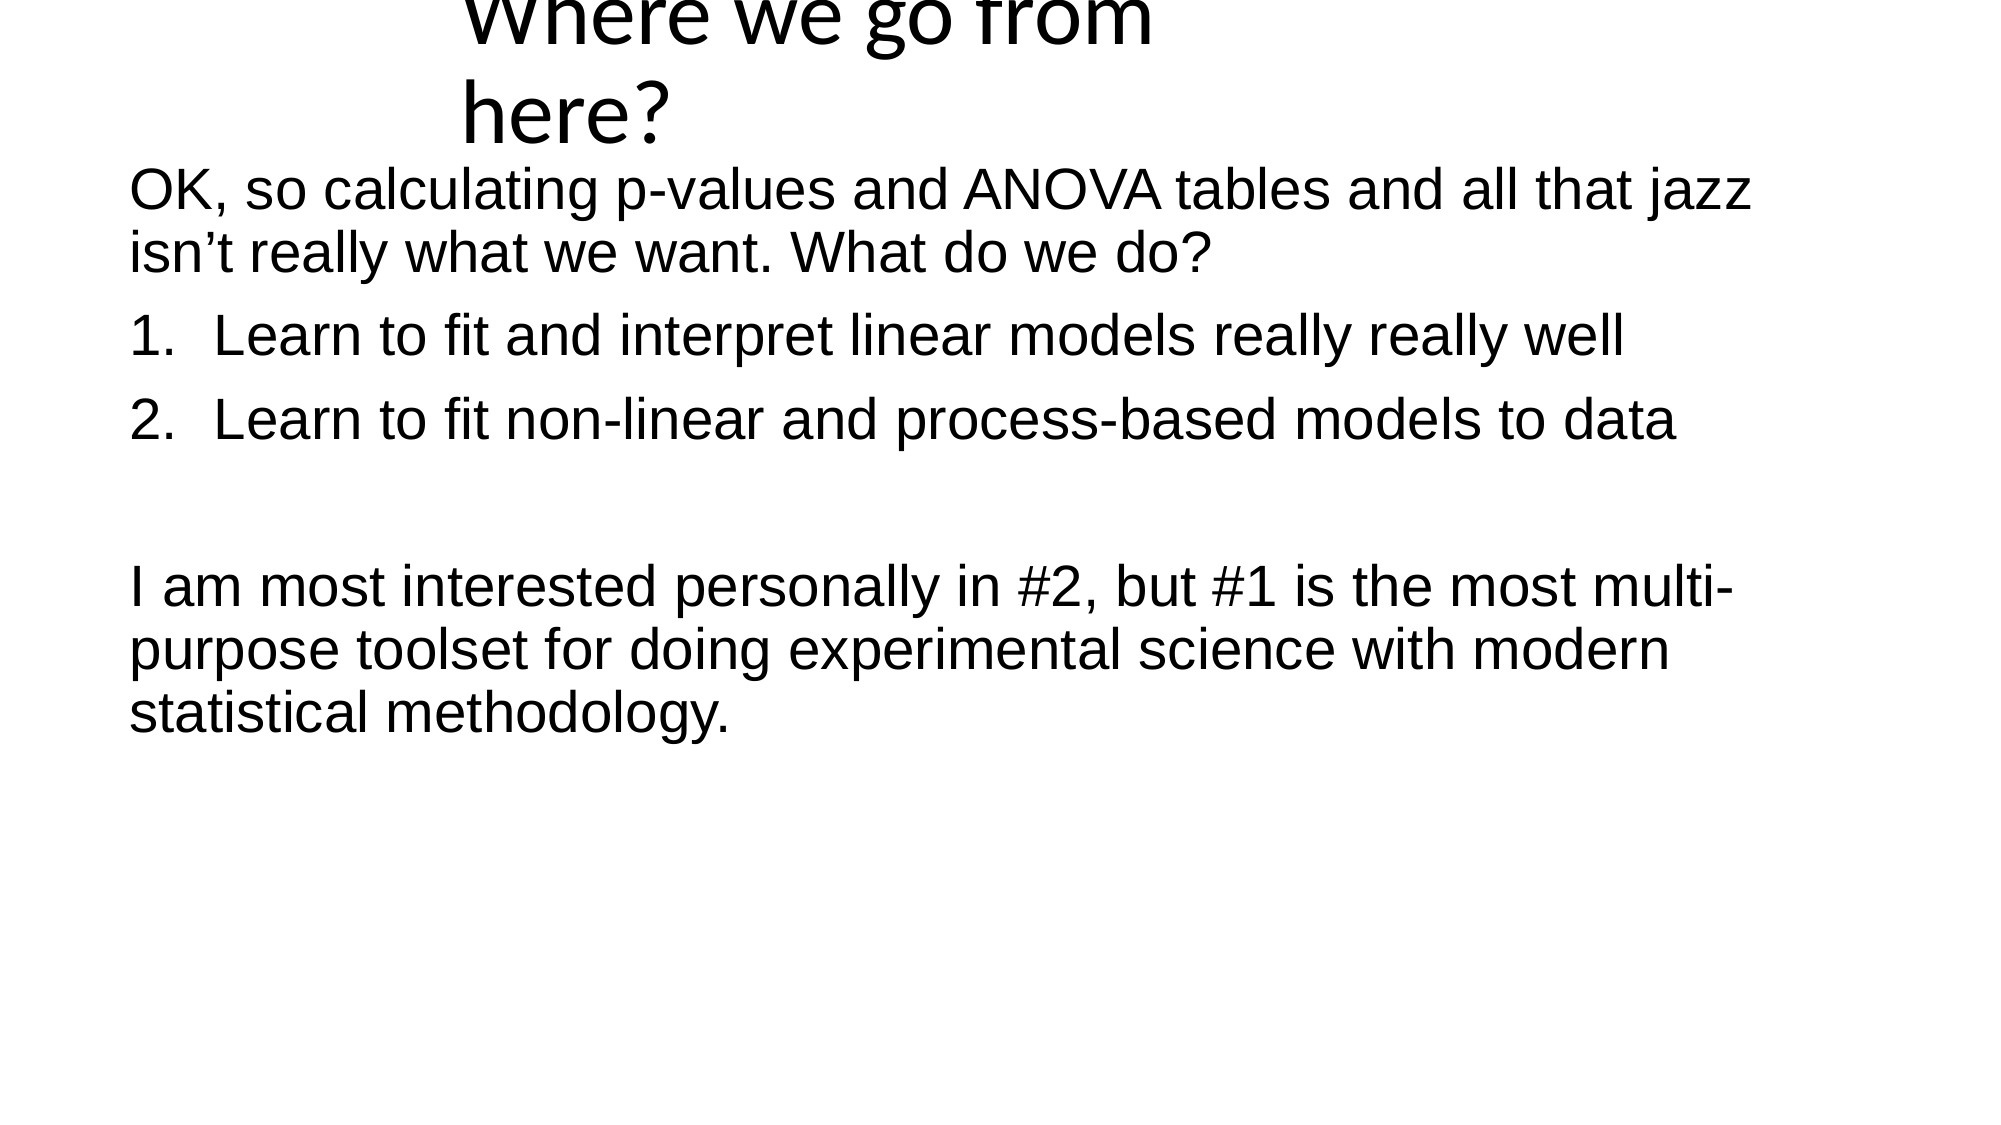

# Where we go from here?
OK, so calculating p-values and ANOVA tables and all that jazz isn’t really what we want. What do we do?
Learn to fit and interpret linear models really really well
Learn to fit non-linear and process-based models to data

I am most interested personally in #2, but #1 is the most multi-purpose toolset for doing experimental science with modern statistical methodology.